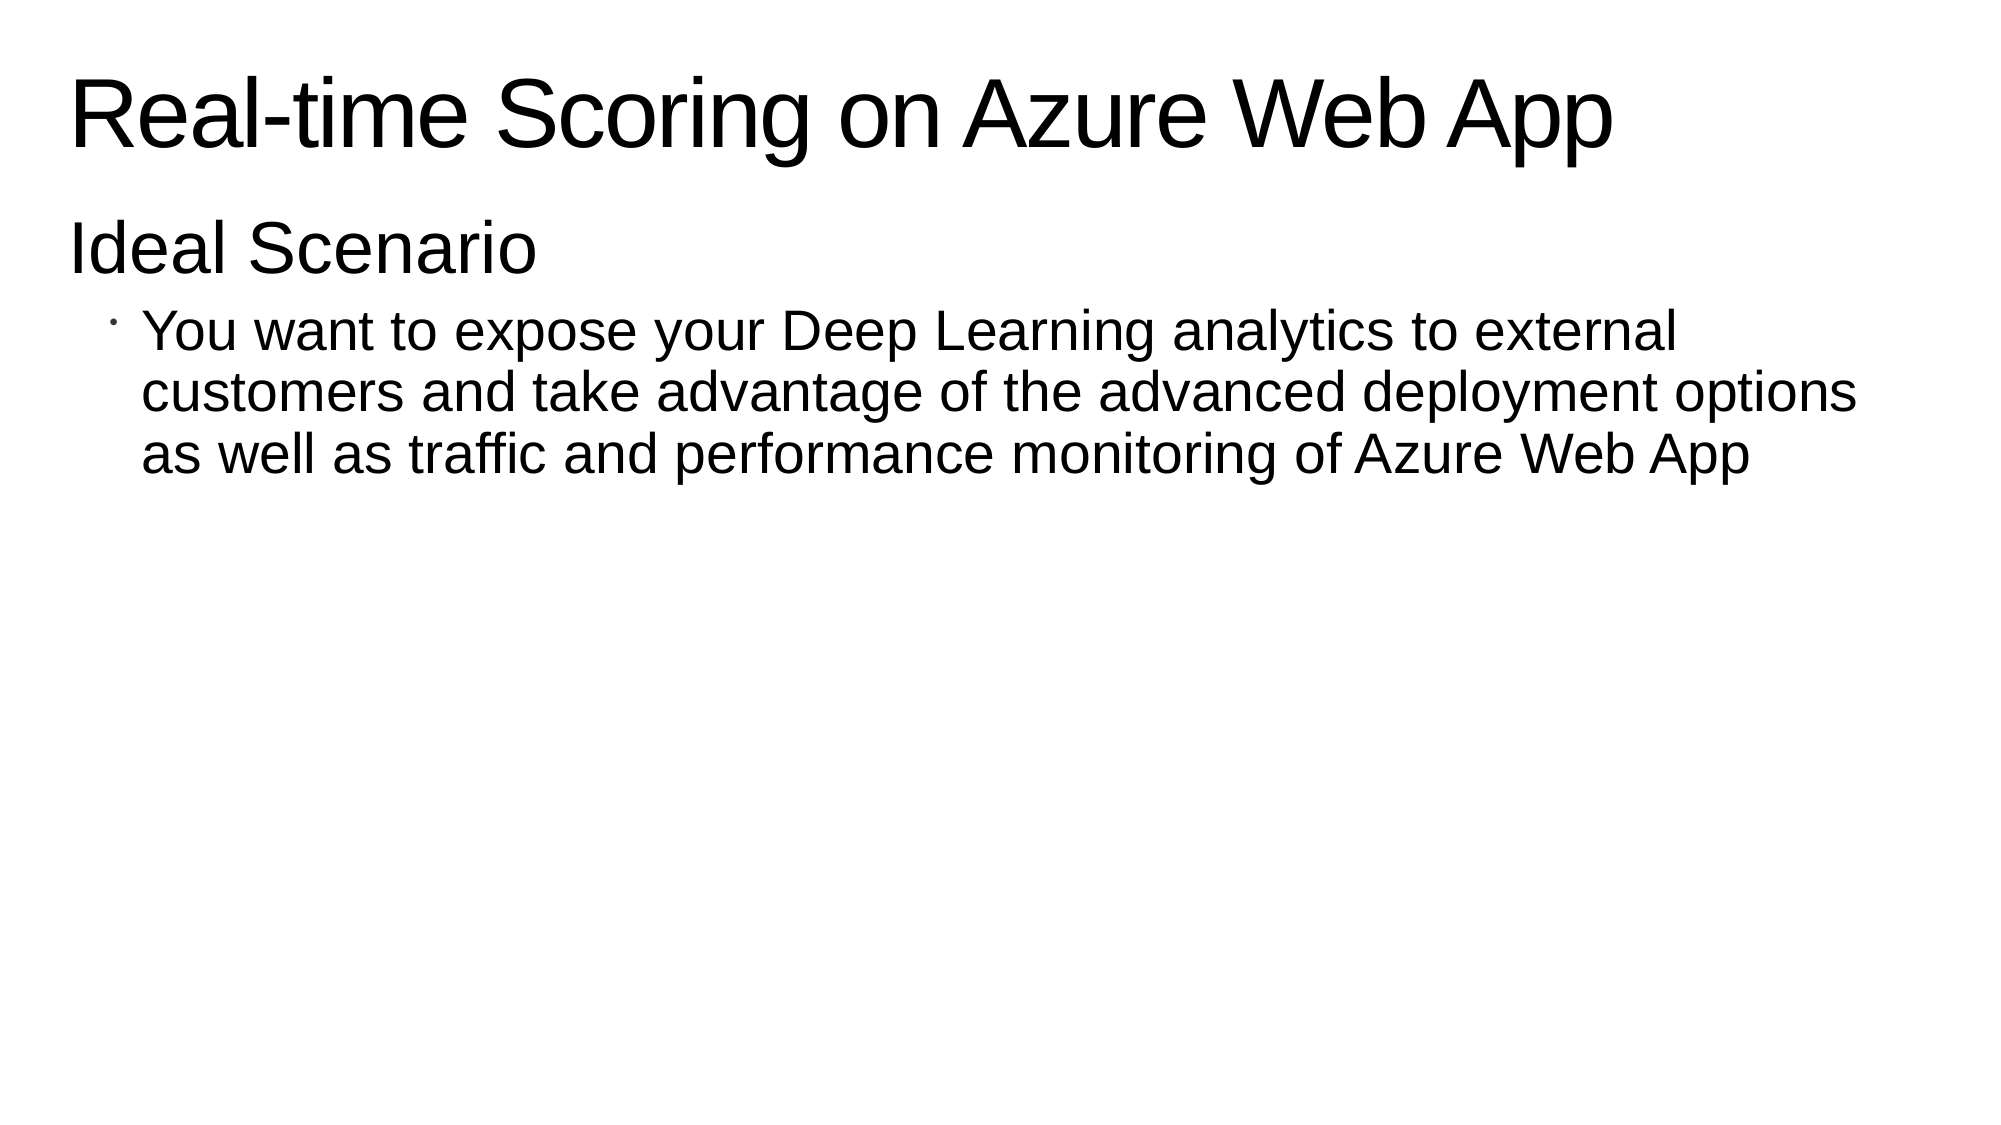

# Real-time Scoring on Azure Web App
Ideal Scenario
You want to expose your Deep Learning analytics to external customers and take advantage of the advanced deployment options as well as traffic and performance monitoring of Azure Web App